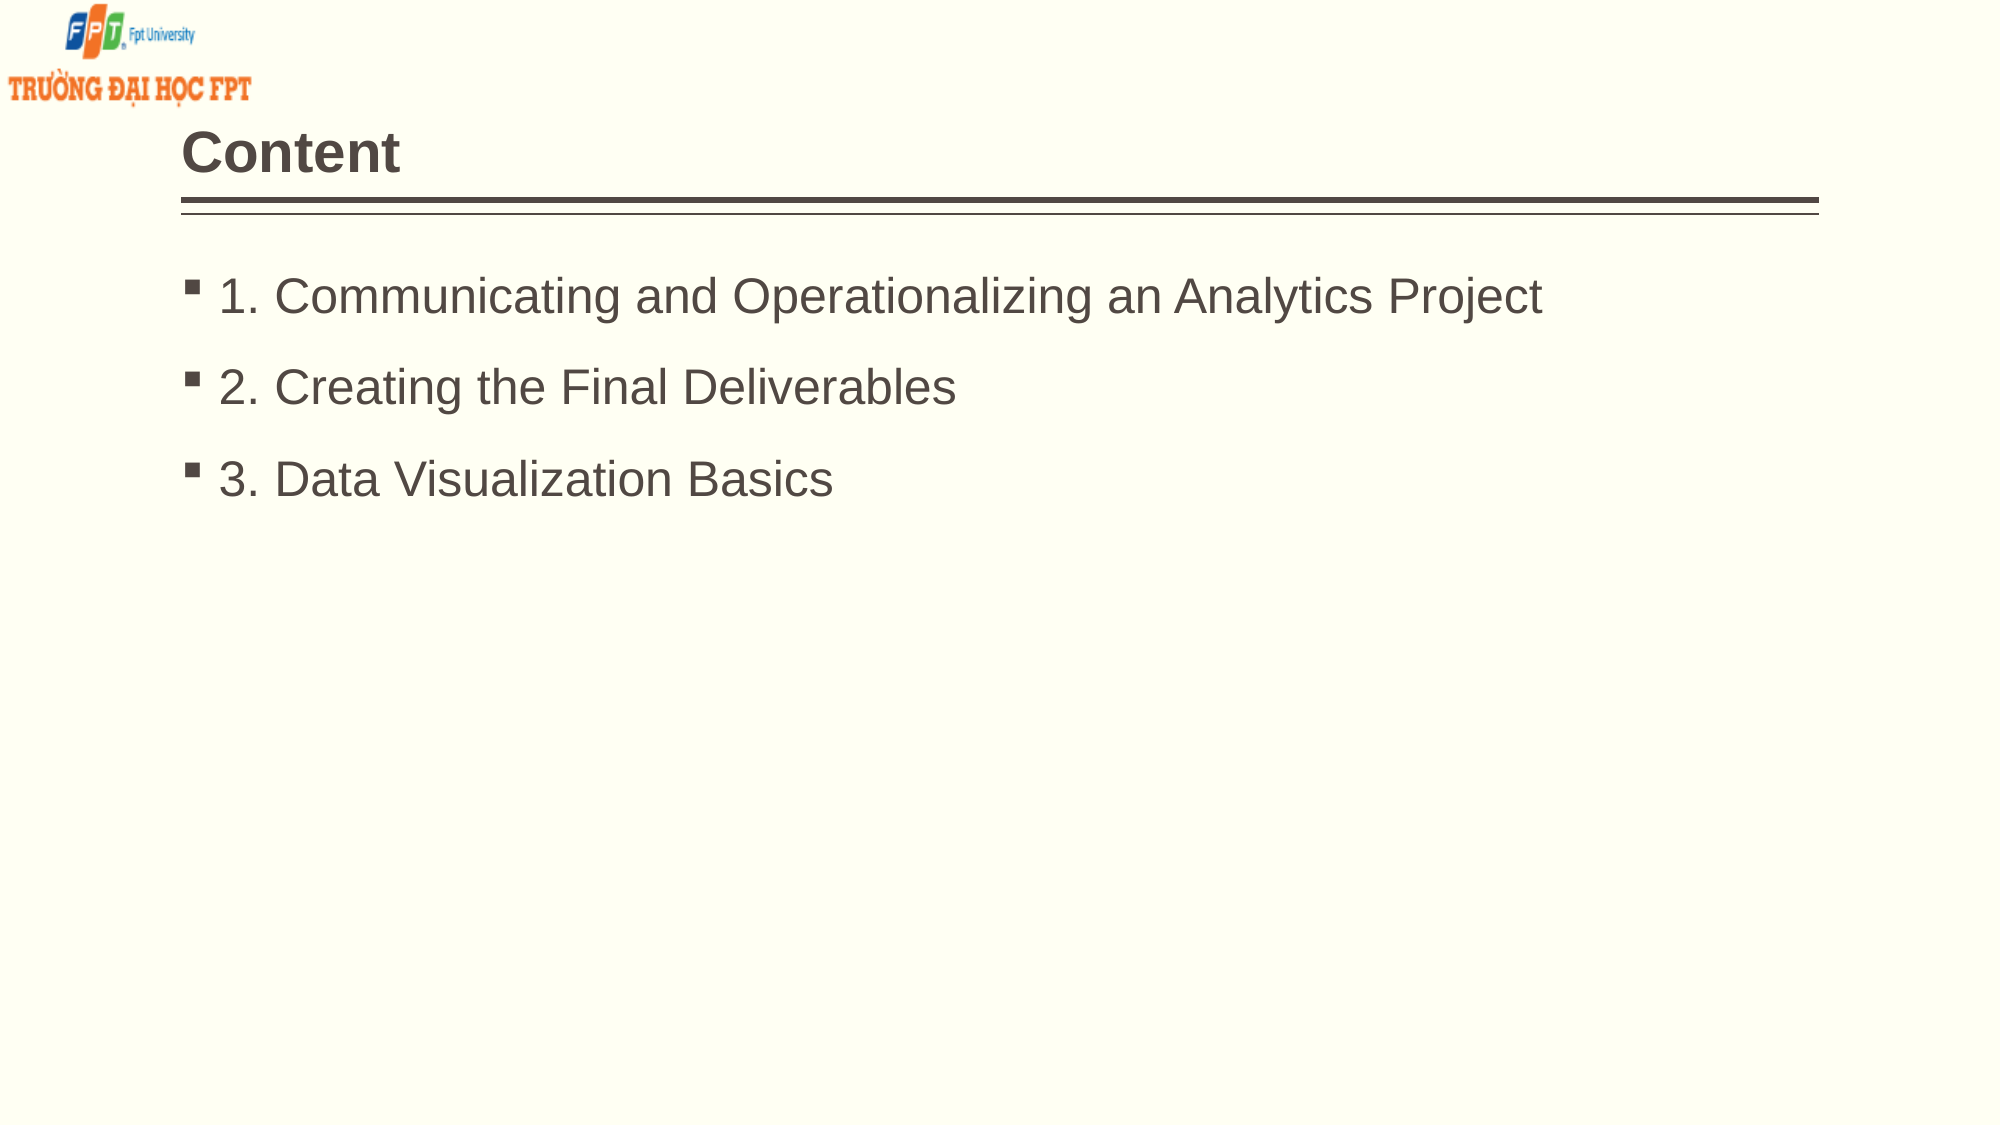

# Content
1. Communicating and Operationalizing an Analytics Project
2. Creating the Final Deliverables
3. Data Visualization Basics